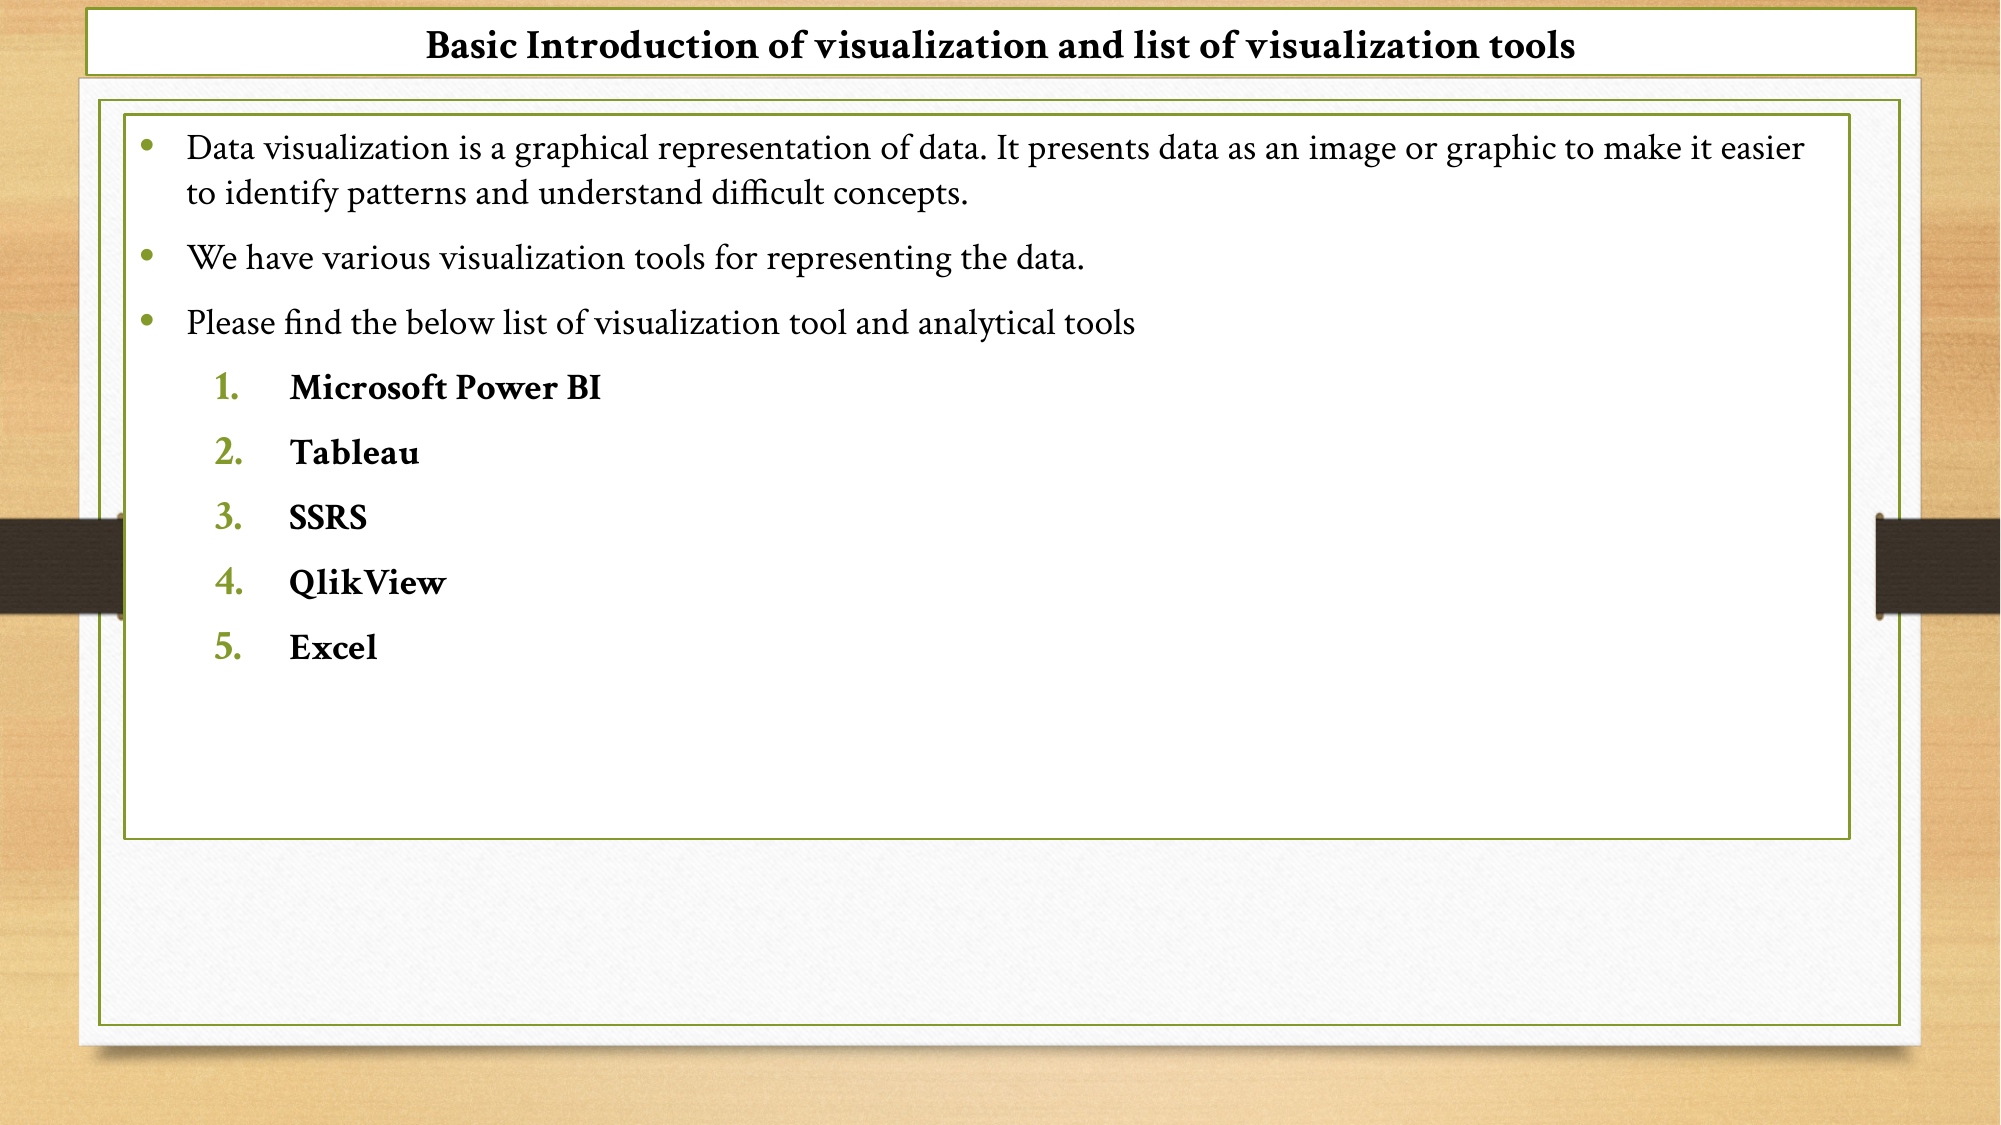

# Basic Introduction of visualization and list of visualization tools
Data visualization is a graphical representation of data. It presents data as an image or graphic to make it easier to identify patterns and understand difficult concepts.
We have various visualization tools for representing the data.
Please find the below list of visualization tool and analytical tools
Microsoft Power BI
Tableau
SSRS
QlikView
Excel